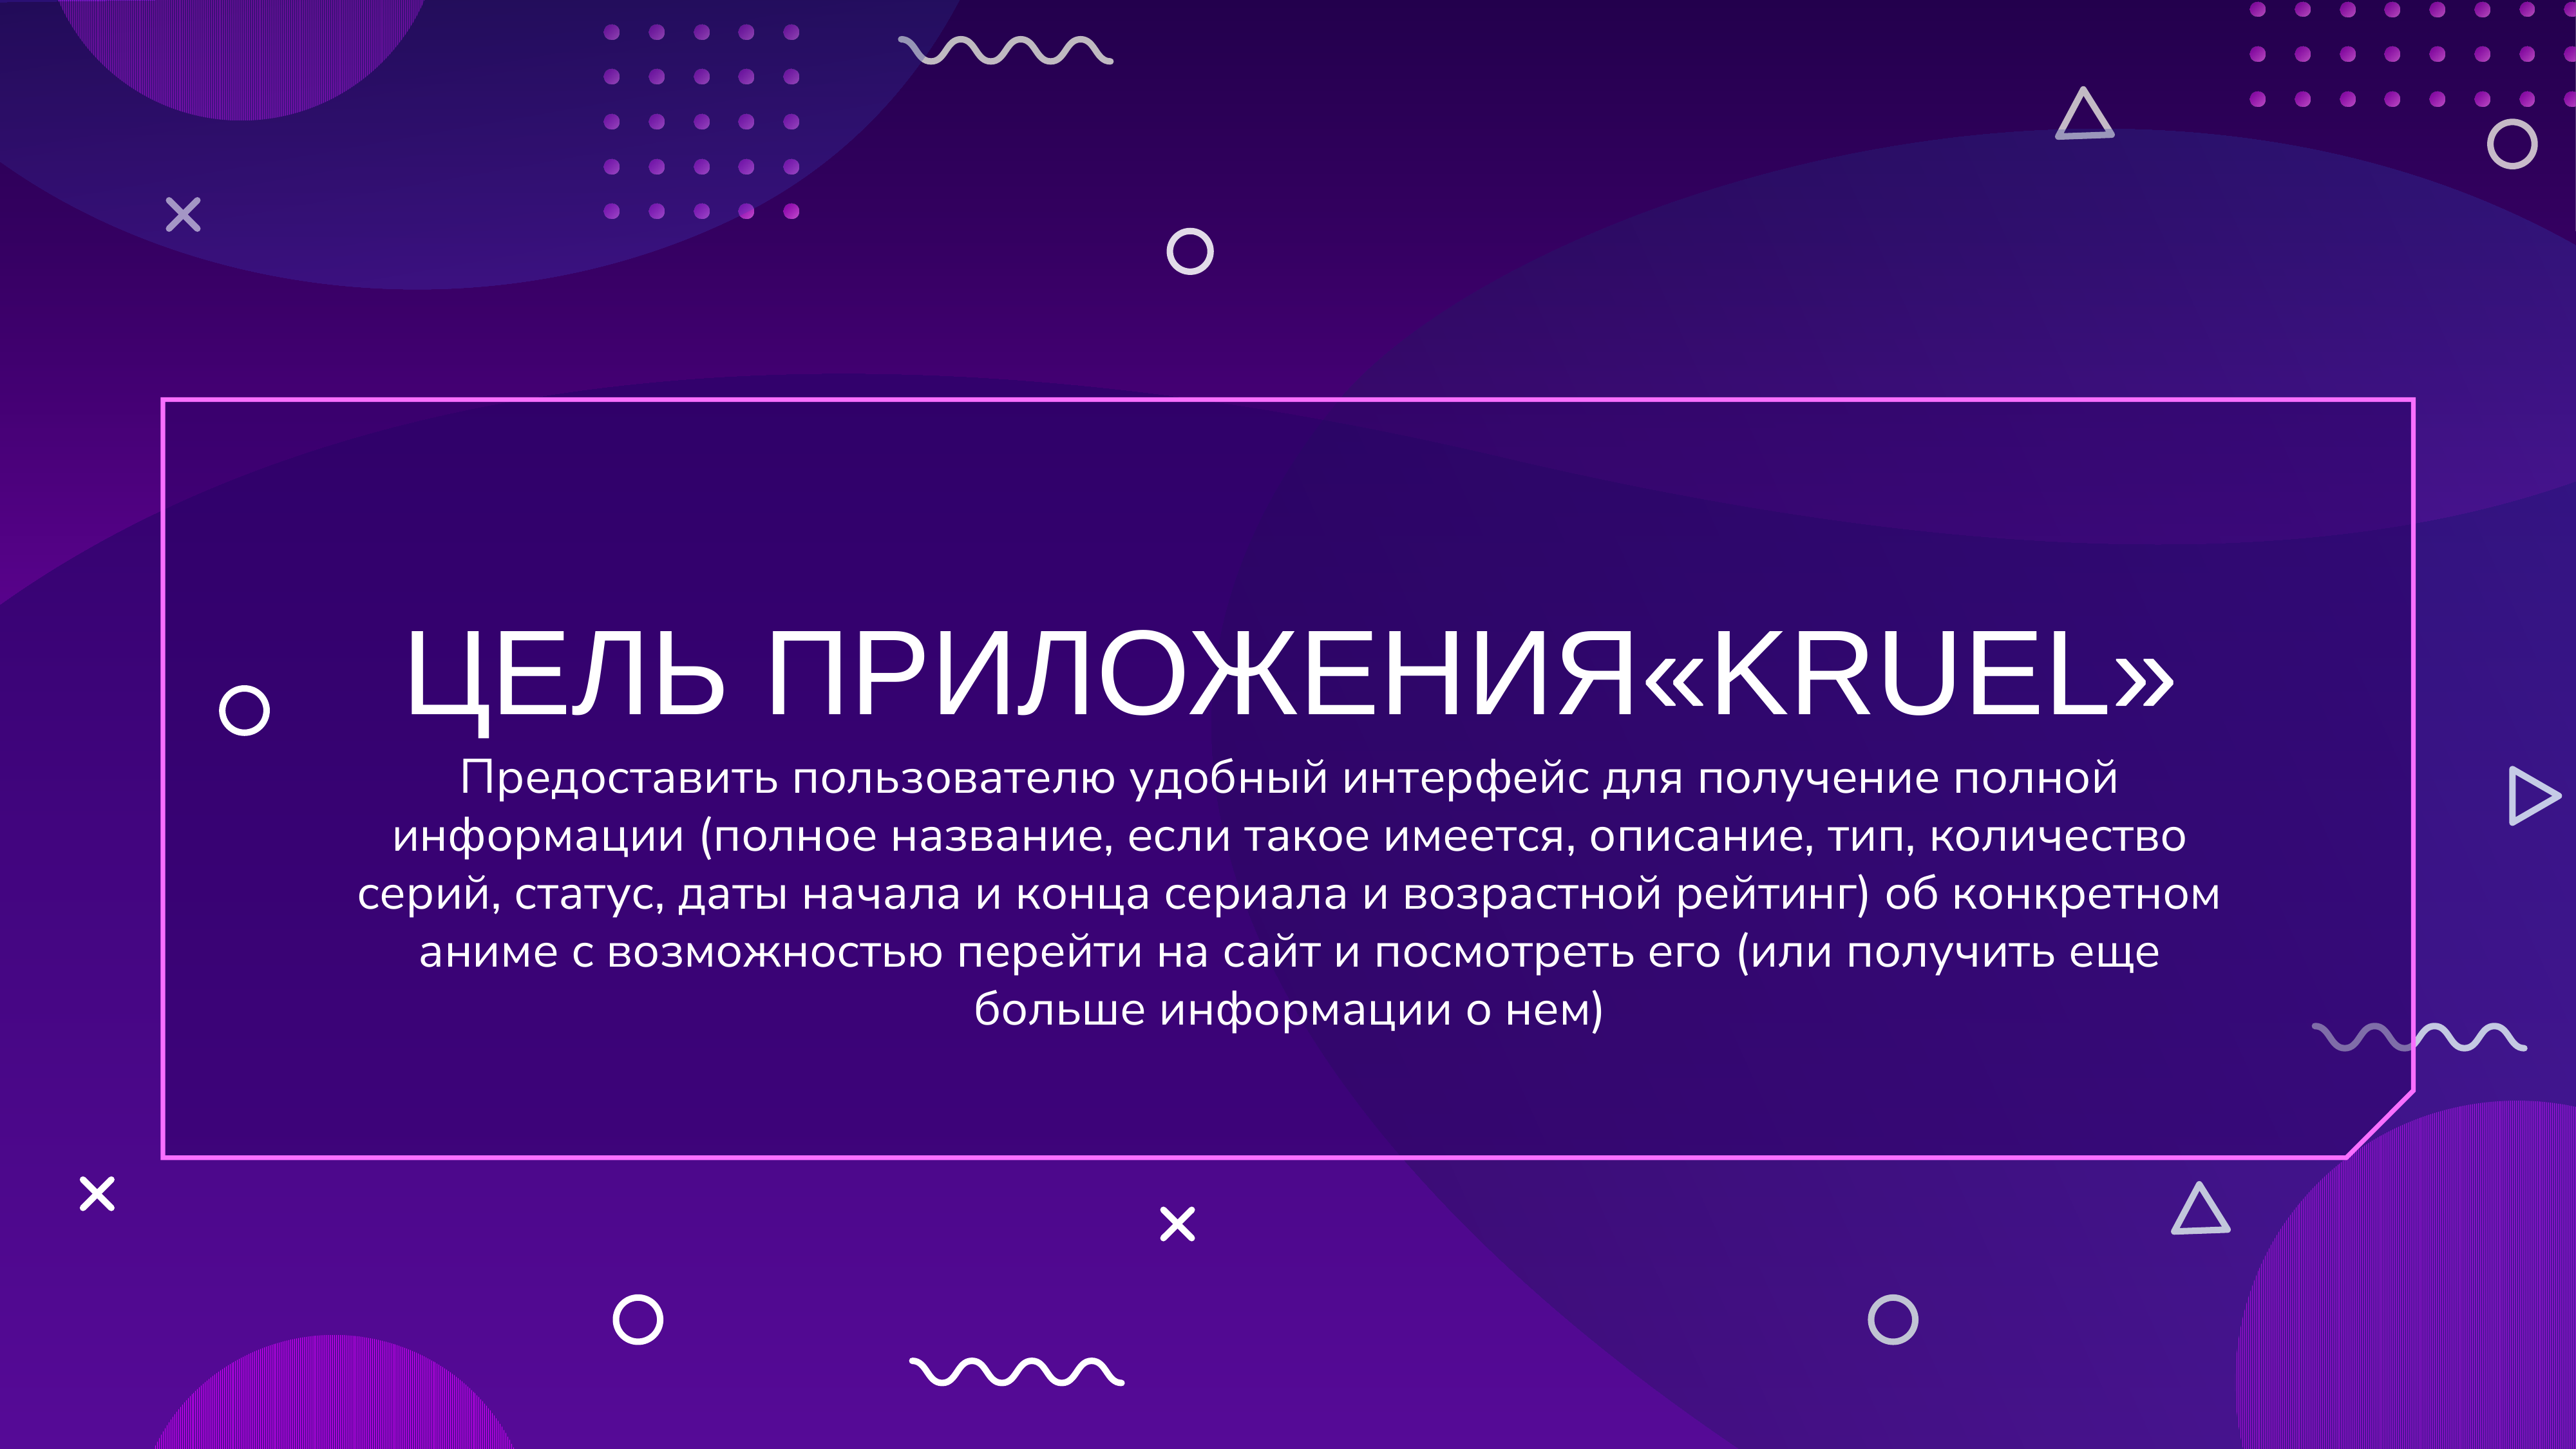

Цель приложения«KRUEL»
Предоставить пользователю удобный интерфейс для получение полной информации (полное название, если такое имеется, описание, тип, количество серий, статус, даты начала и конца сериала и возрастной рейтинг) об конкретном аниме с возможностью перейти на сайт и посмотреть его (или получить еще больше информации о нем)